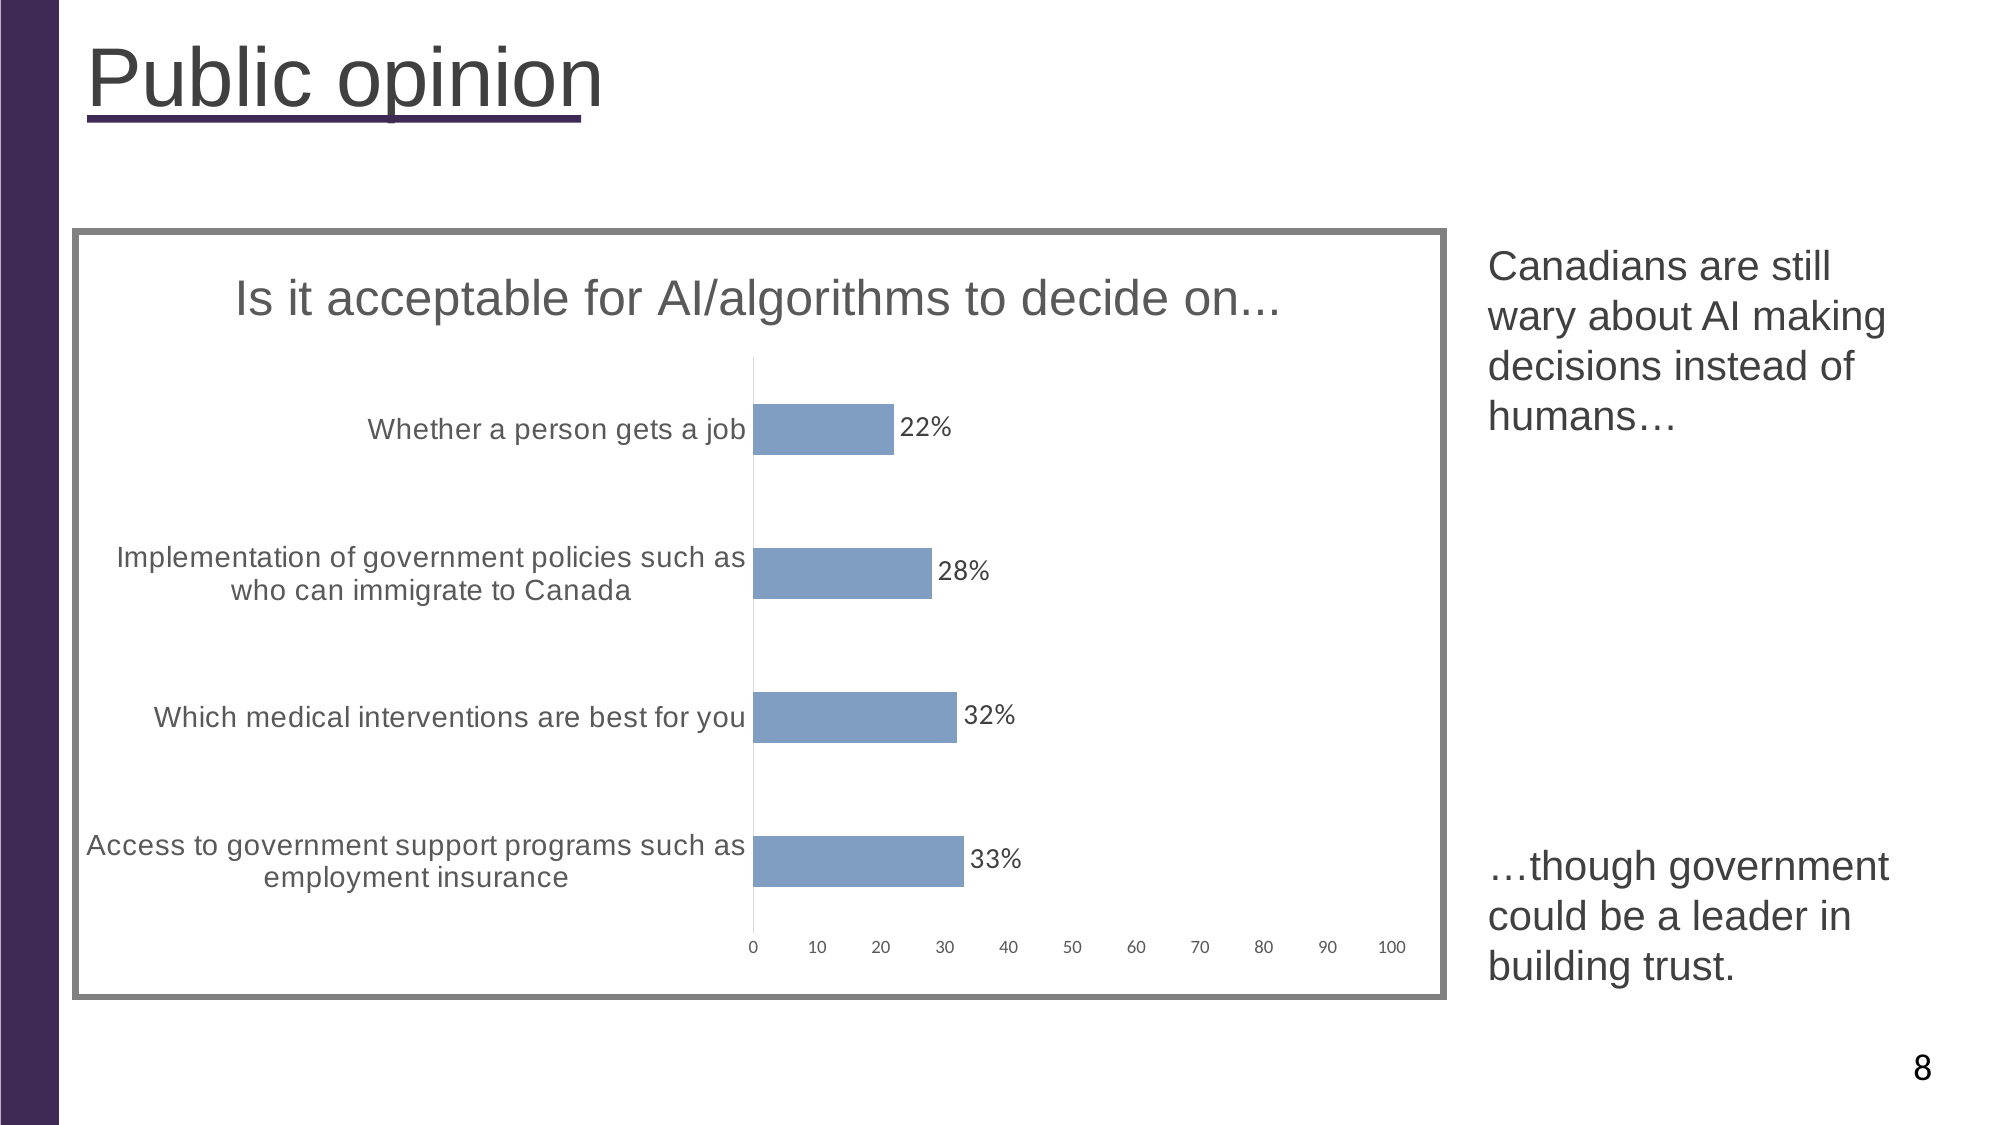

Public opinion

### Chart: Is it acceptable for AI/algorithms to decide on...

| Category |  |
|---|---|
| Access to government support programs such as employment insurance | 33.0 |
| Which medical interventions are best for you | 32.0 |
| Implementation of government policies such as who can immigrate to Canada | 28.0 |
| Whether a person gets a job | 22.0 |
Canadians are still wary about AI making decisions instead of humans…

…though government could be a leader in building trust.
8